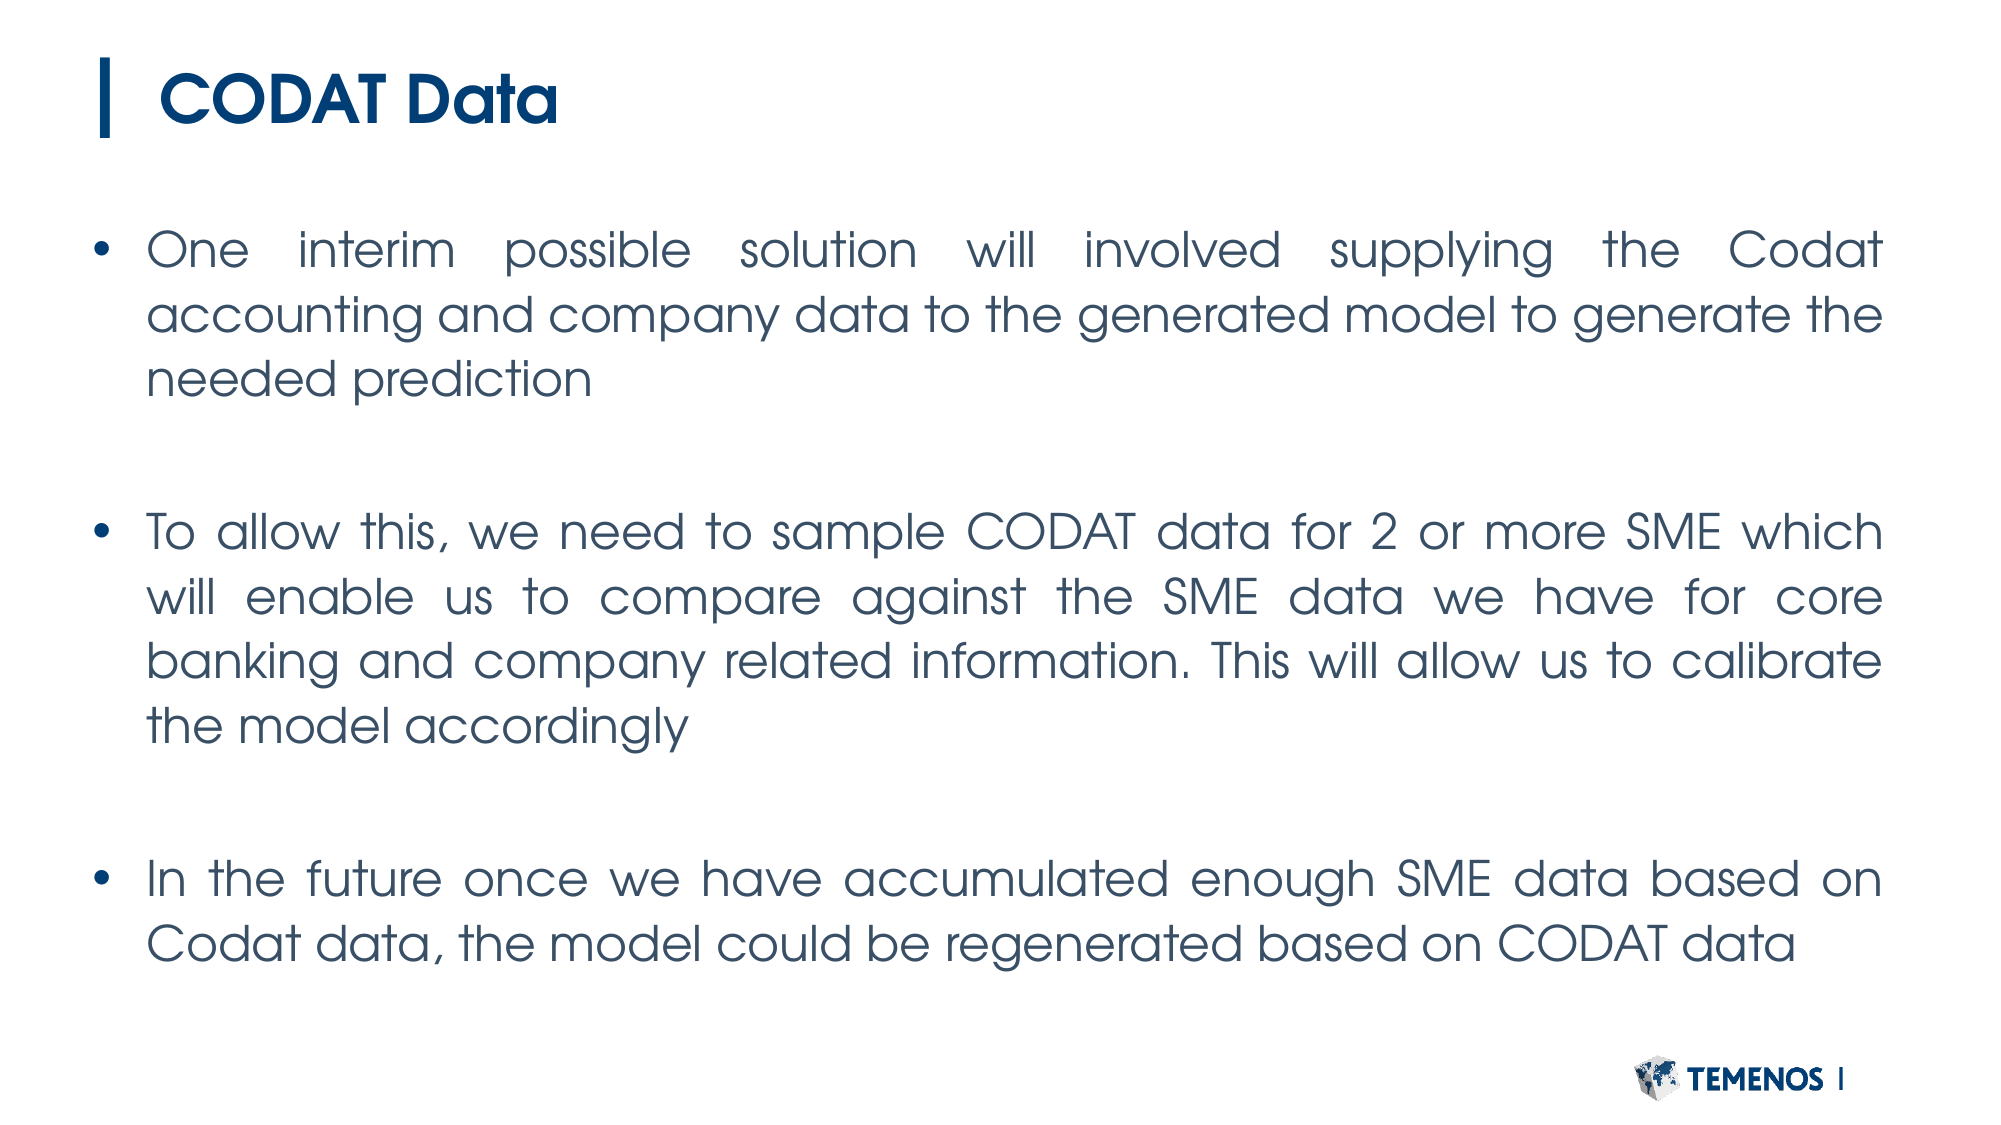

# CODAT Data
One interim possible solution will involved supplying the Codat accounting and company data to the generated model to generate the needed prediction

To allow this, we need to sample CODAT data for 2 or more SME which will enable us to compare against the SME data we have for core banking and company related information. This will allow us to calibrate the model accordingly

In the future once we have accumulated enough SME data based on Codat data, the model could be regenerated based on CODAT data